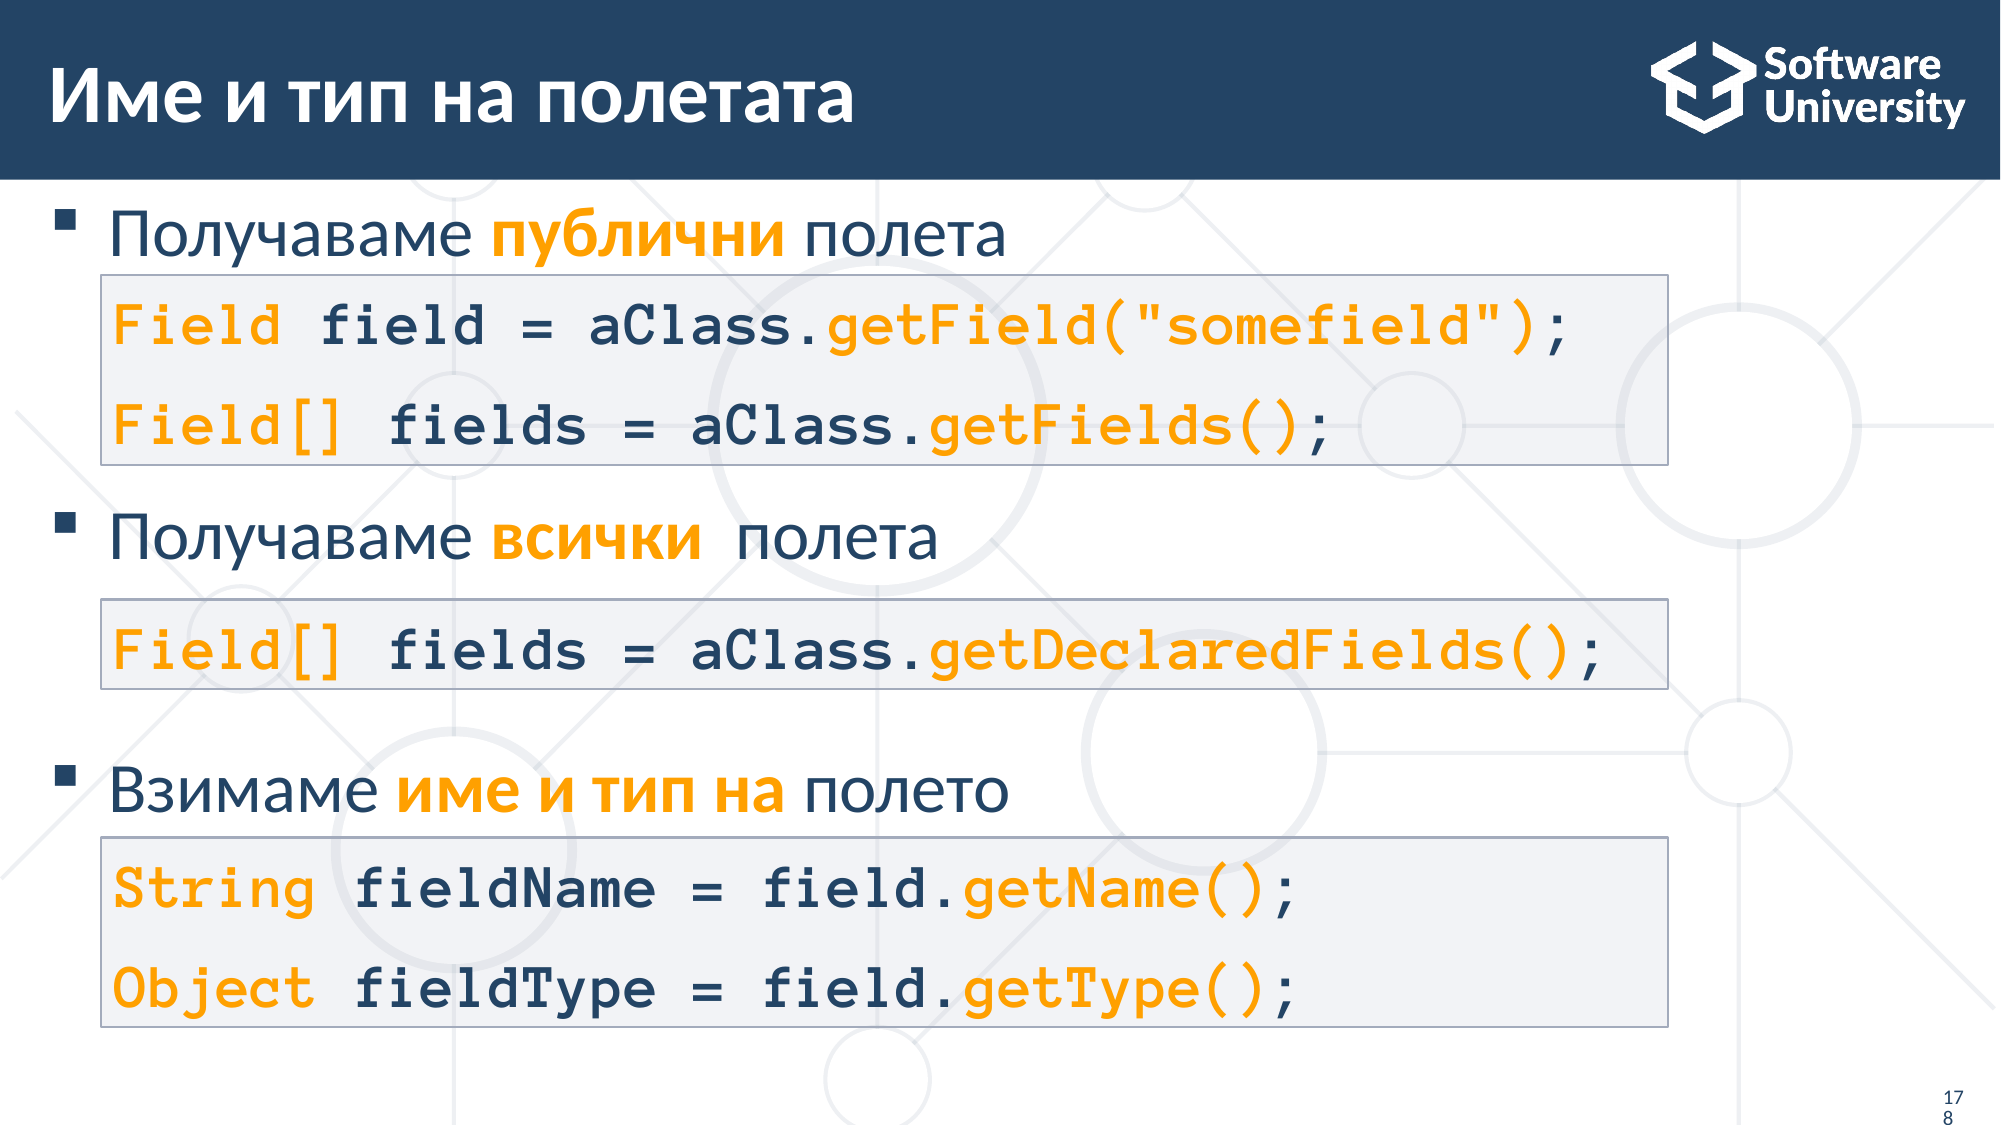

# Име и тип на полетата
Получаваме публични полета

Получаваме всички  полета

Взимаме име и тип на полето
Field field = aClass.getField("somefield");
Field[] fields = aClass.getFields();
Field[] fields = aClass.getDeclaredFields();
String fieldName = field.getName();
Object fieldType = field.getType();
178